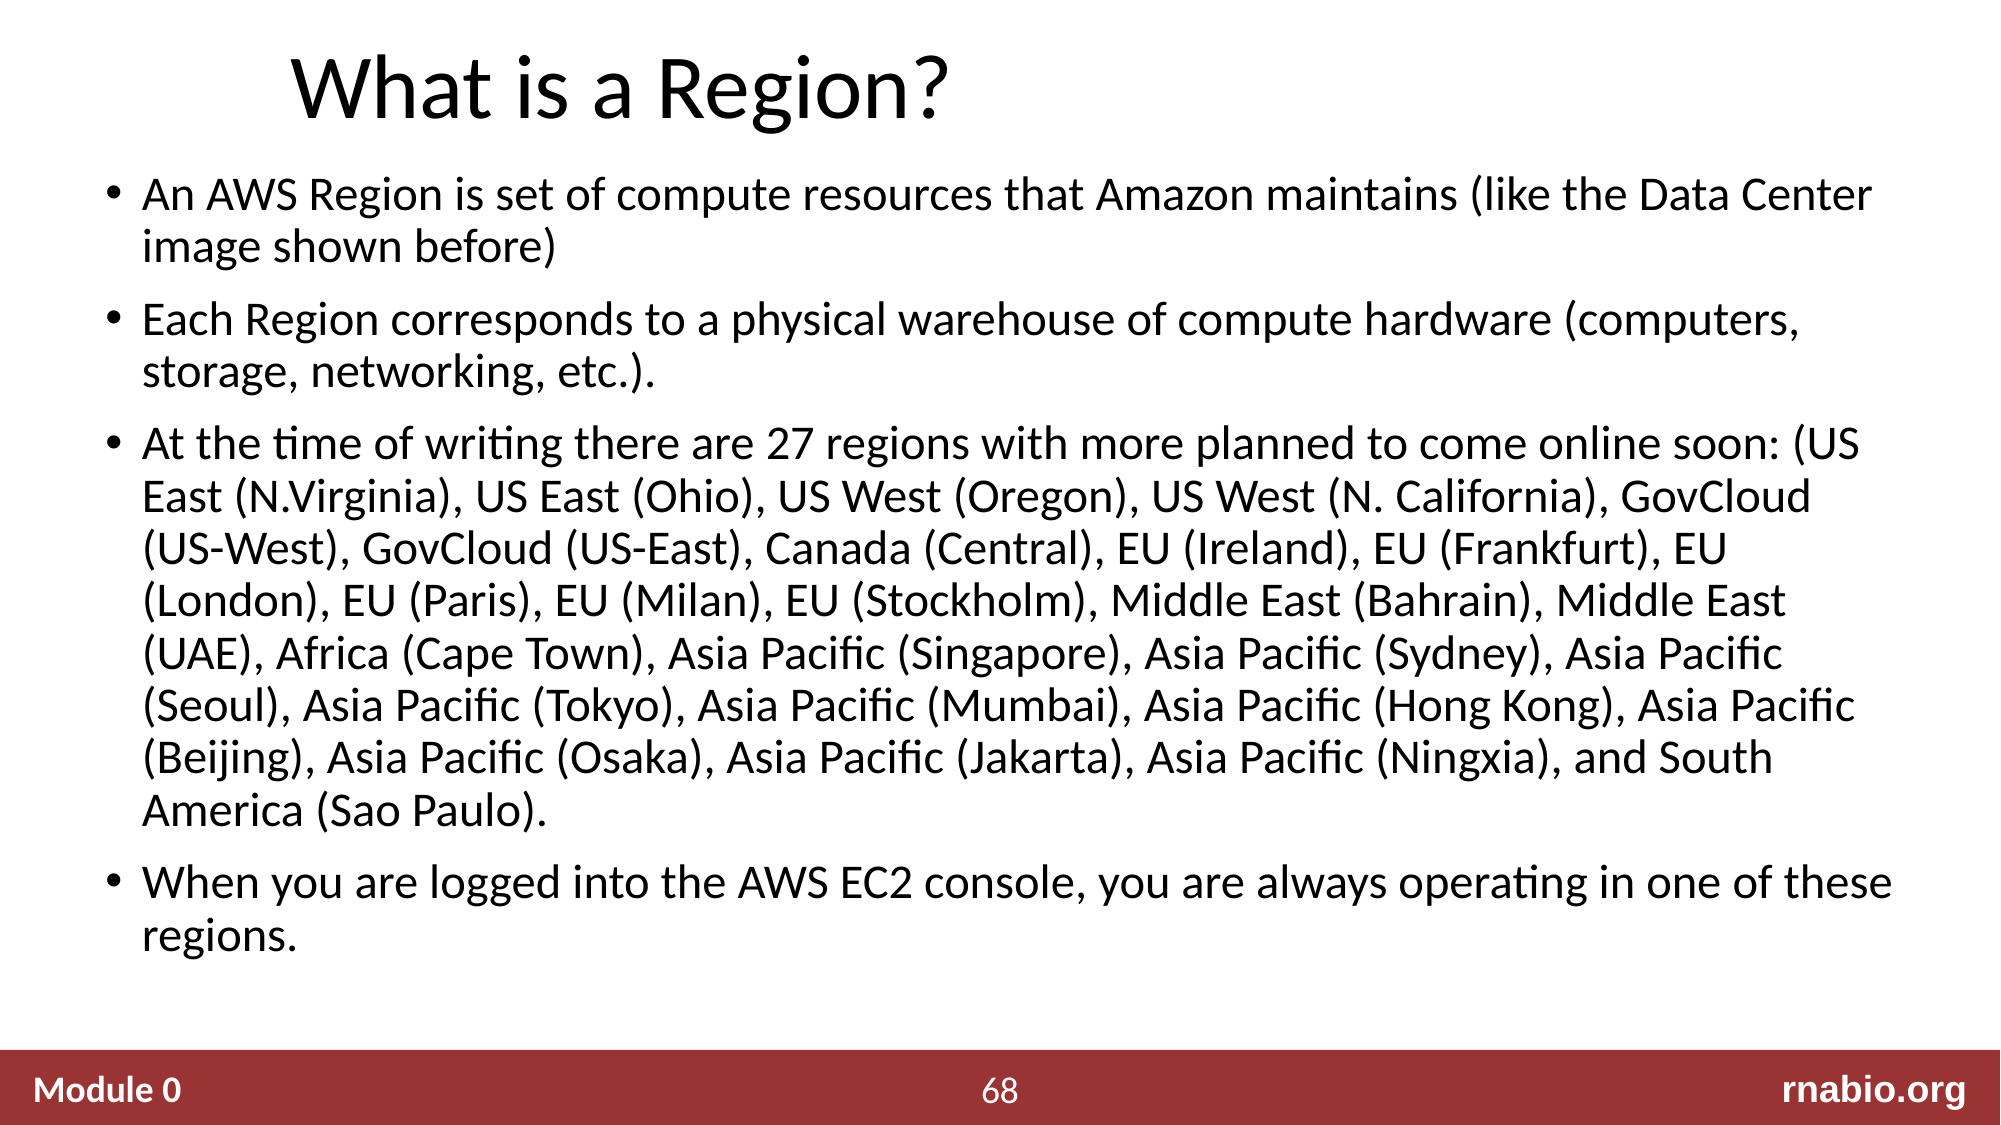

# What is a Region?
An AWS Region is set of compute resources that Amazon maintains (like the Data Center image shown before)
Each Region corresponds to a physical warehouse of compute hardware (computers, storage, networking, etc.).
At the time of writing there are 27 regions with more planned to come online soon: (US East (N.Virginia), US East (Ohio), US West (Oregon), US West (N. California), GovCloud (US-West), GovCloud (US-East), Canada (Central), EU (Ireland), EU (Frankfurt), EU (London), EU (Paris), EU (Milan), EU (Stockholm), Middle East (Bahrain), Middle East (UAE), Africa (Cape Town), Asia Pacific (Singapore), Asia Pacific (Sydney), Asia Pacific (Seoul), Asia Pacific (Tokyo), Asia Pacific (Mumbai), Asia Pacific (Hong Kong), Asia Pacific (Beijing), Asia Pacific (Osaka), Asia Pacific (Jakarta), Asia Pacific (Ningxia), and South America (Sao Paulo).
When you are logged into the AWS EC2 console, you are always operating in one of these regions.